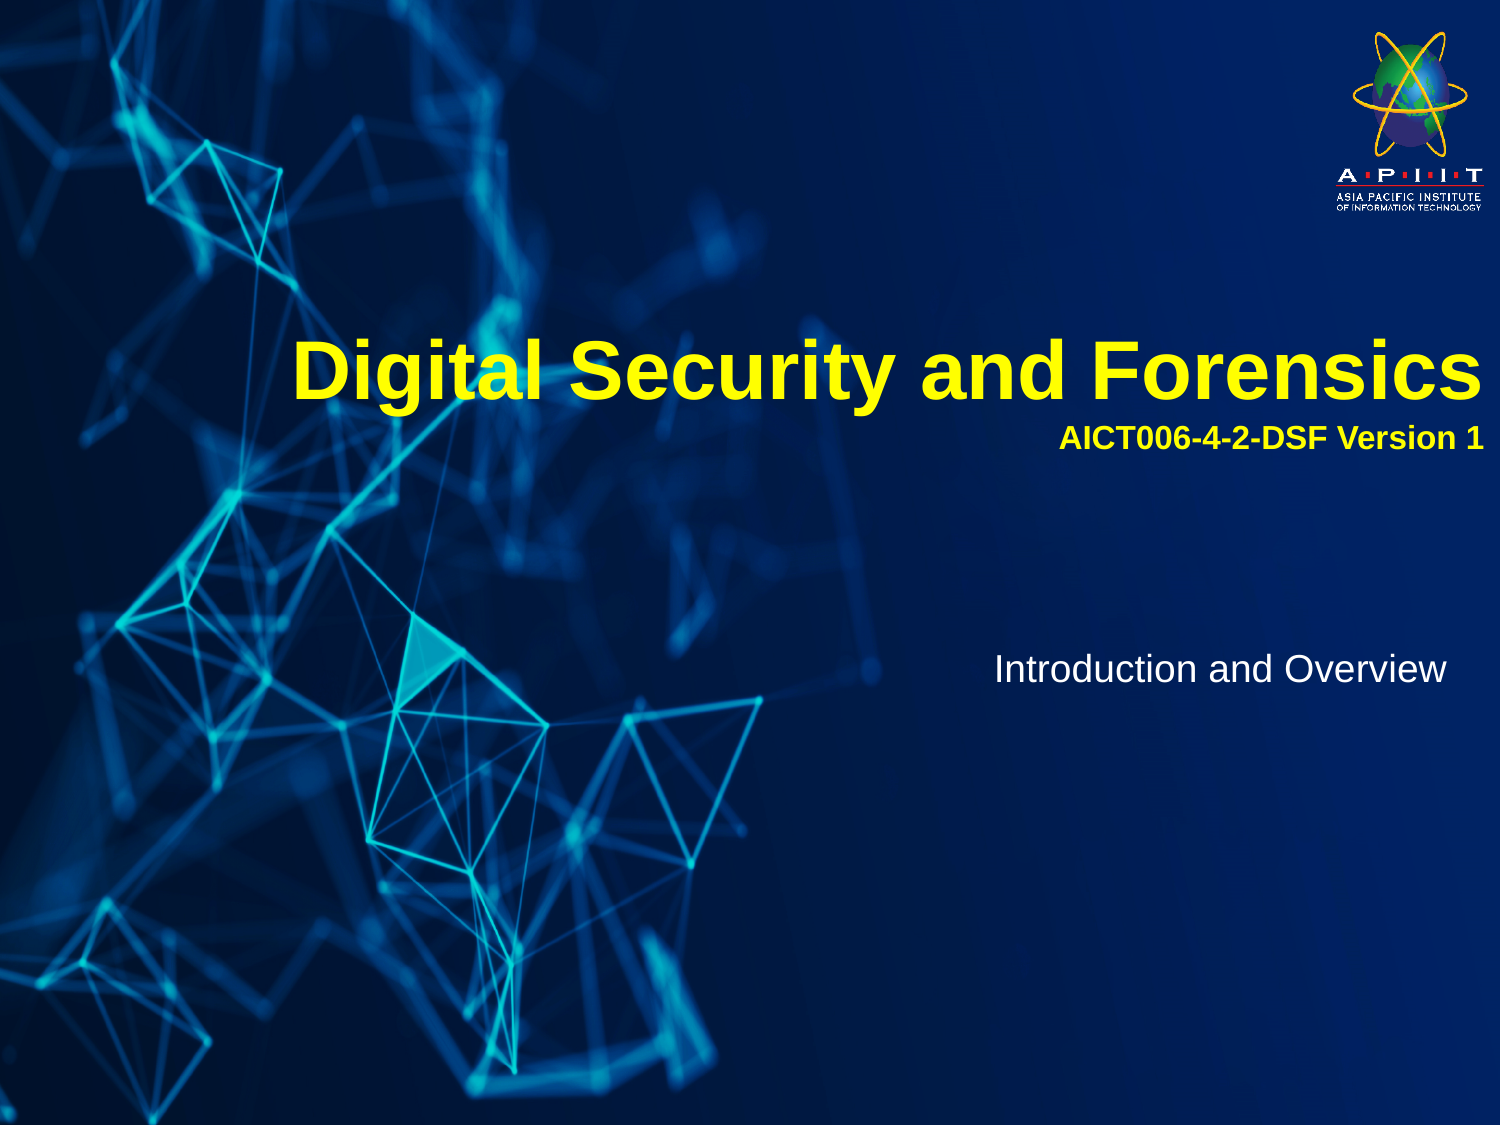

# Digital Security and Forensics AICT006-4-2-DSF Version 1
Introduction and Overview